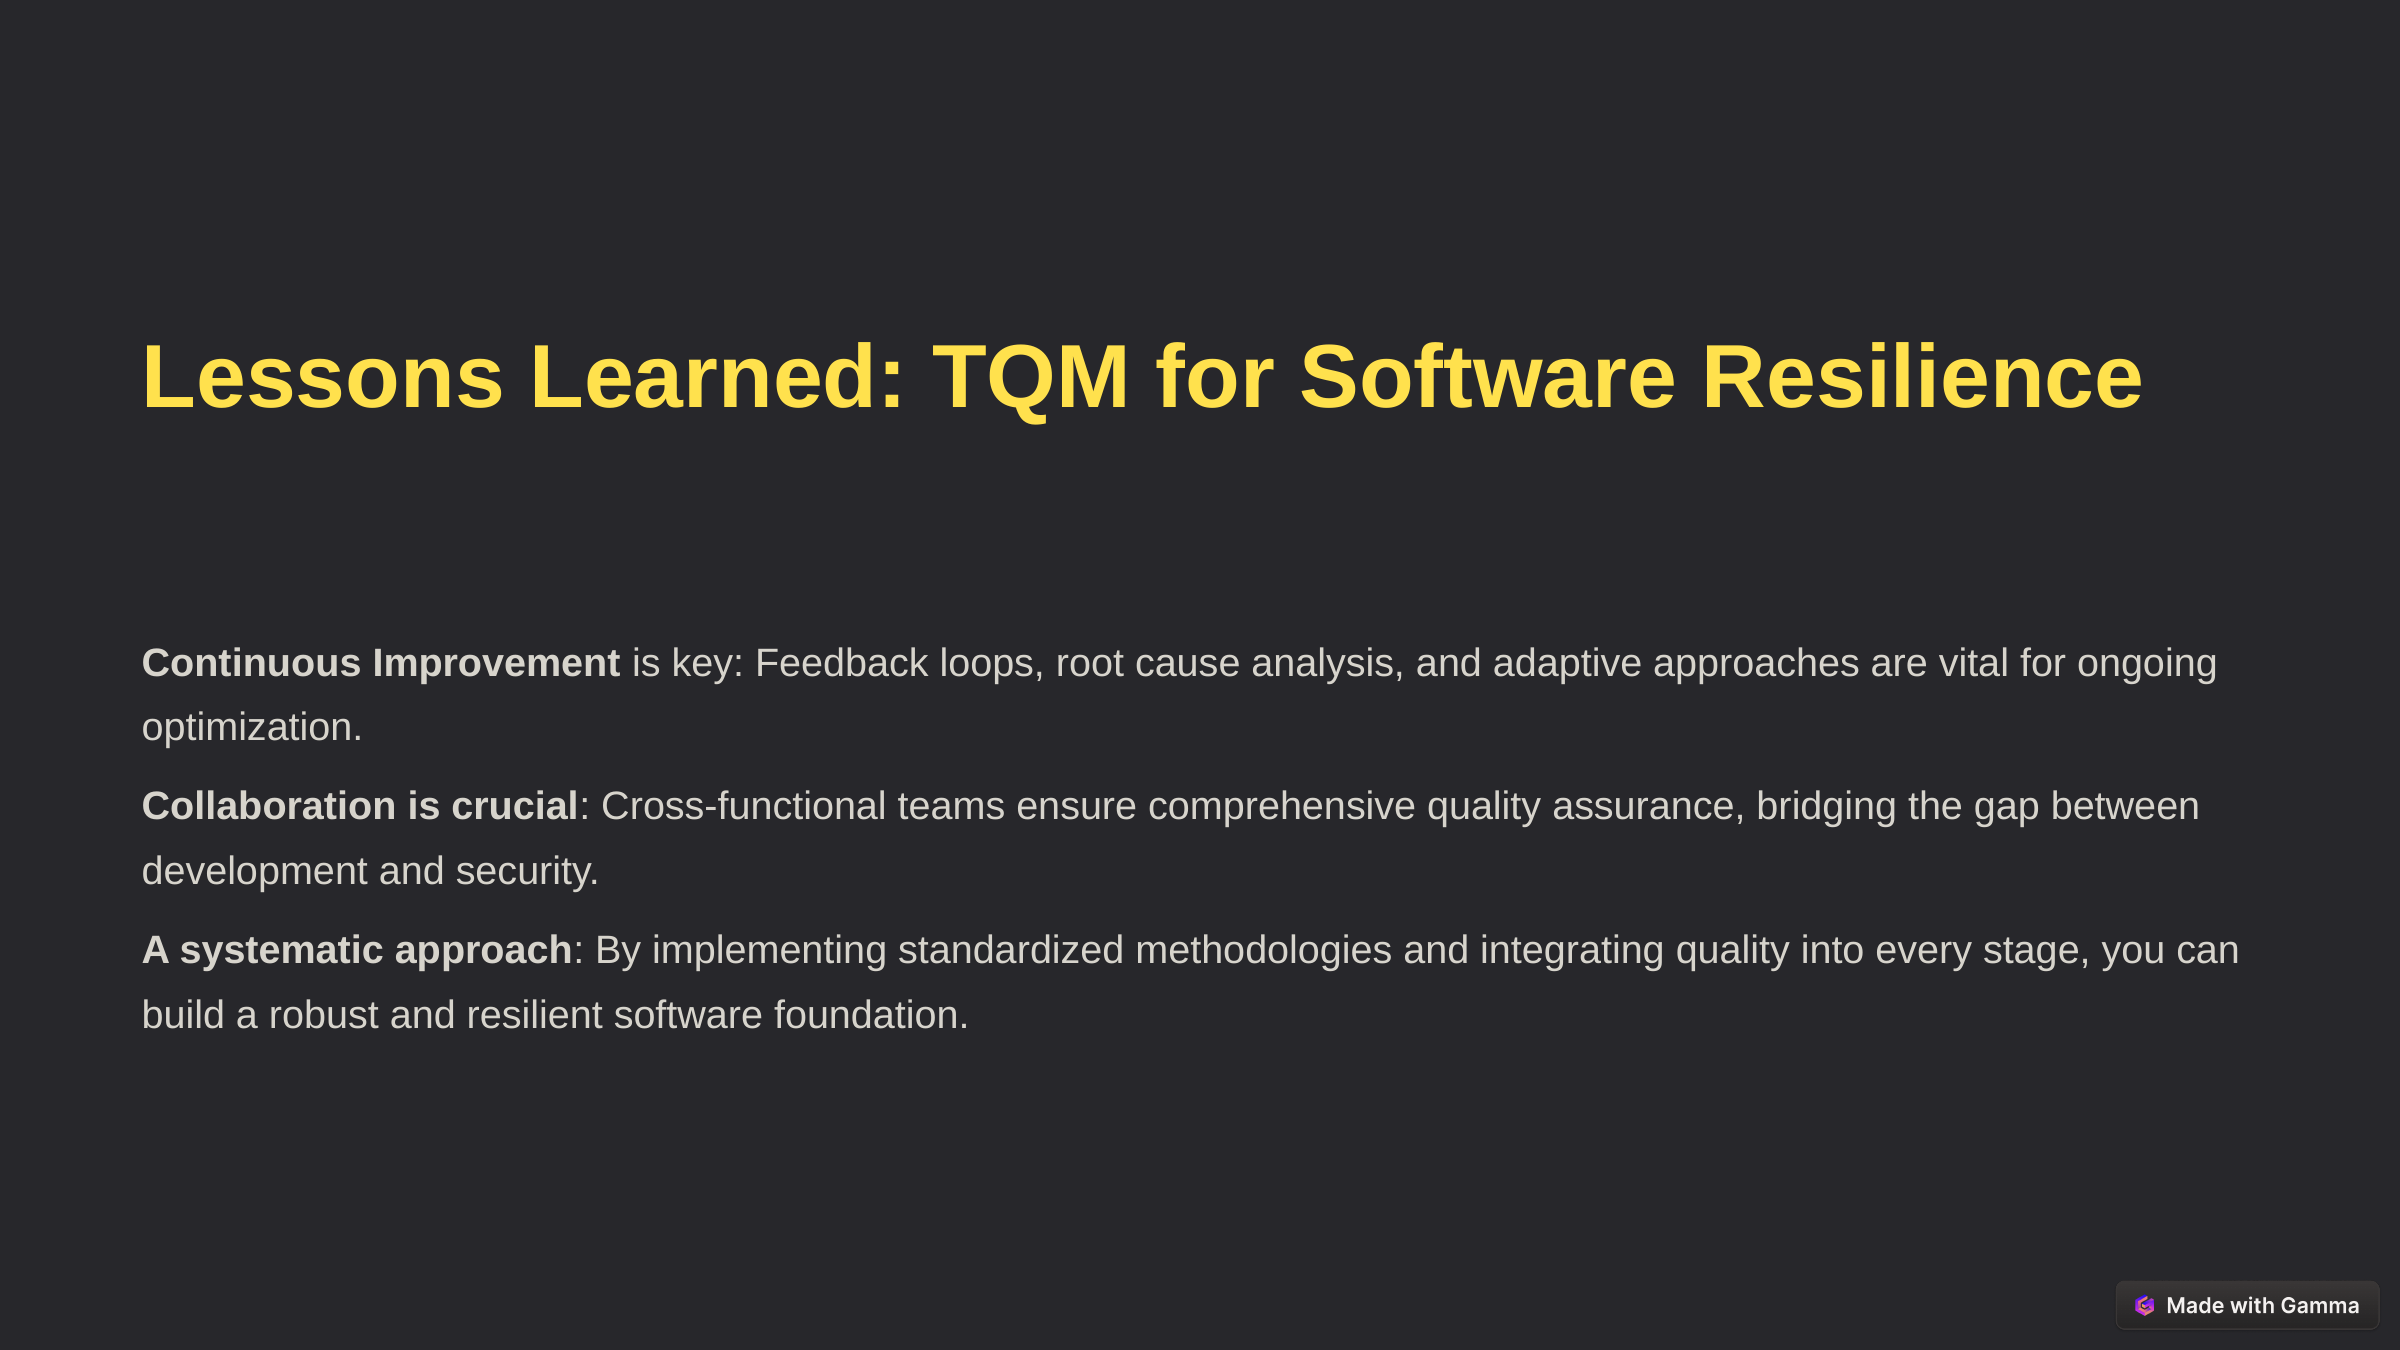

Lessons Learned: TQM for Software Resilience
Continuous Improvement is key: Feedback loops, root cause analysis, and adaptive approaches are vital for ongoing optimization.
Collaboration is crucial: Cross-functional teams ensure comprehensive quality assurance, bridging the gap between development and security.
A systematic approach: By implementing standardized methodologies and integrating quality into every stage, you can build a robust and resilient software foundation.